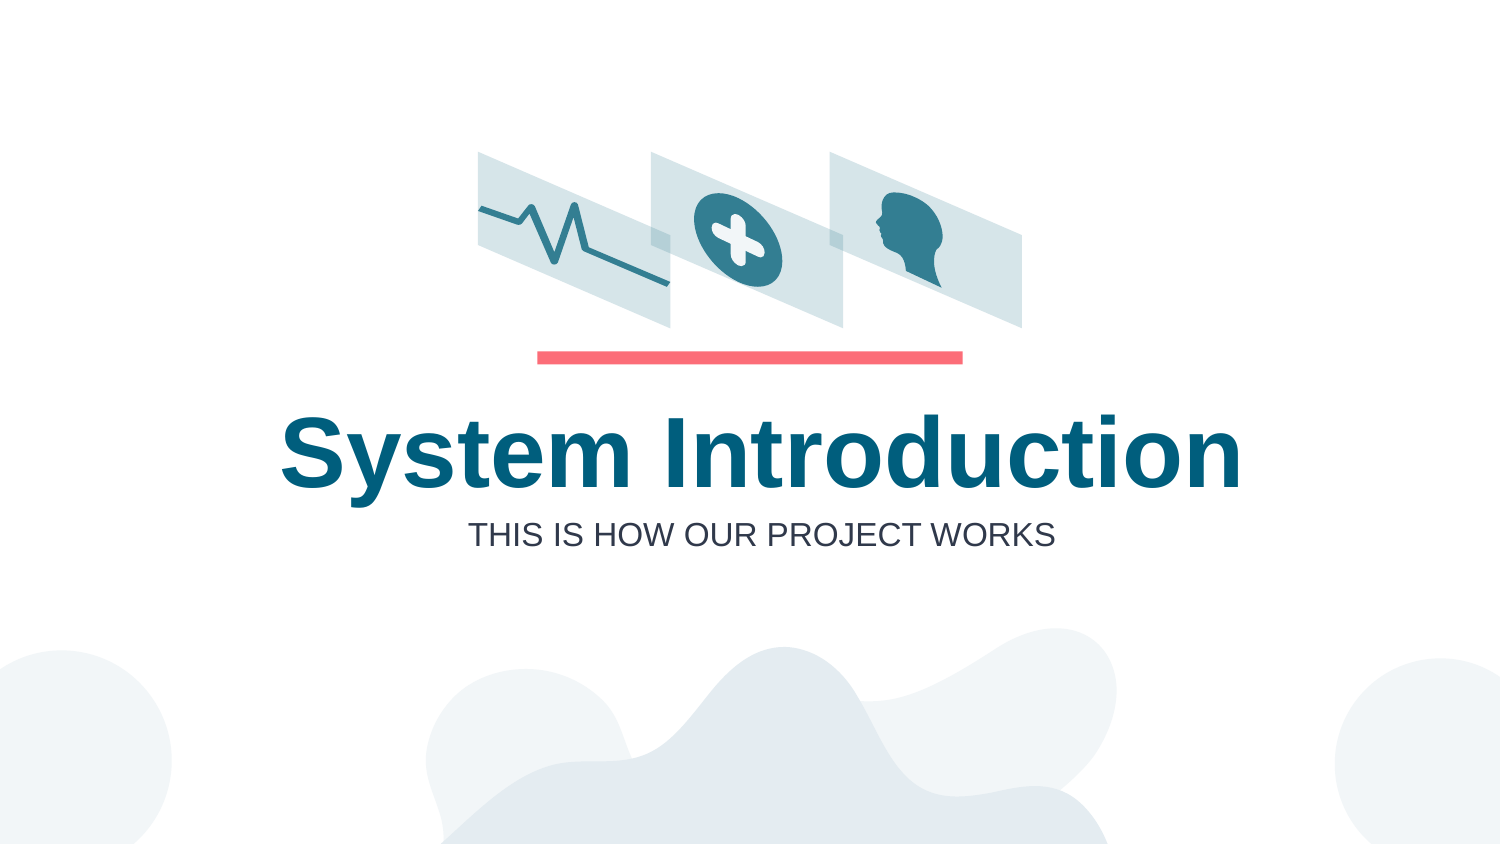

# System Introduction
THIS IS HOW OUR PROJECT WORKS